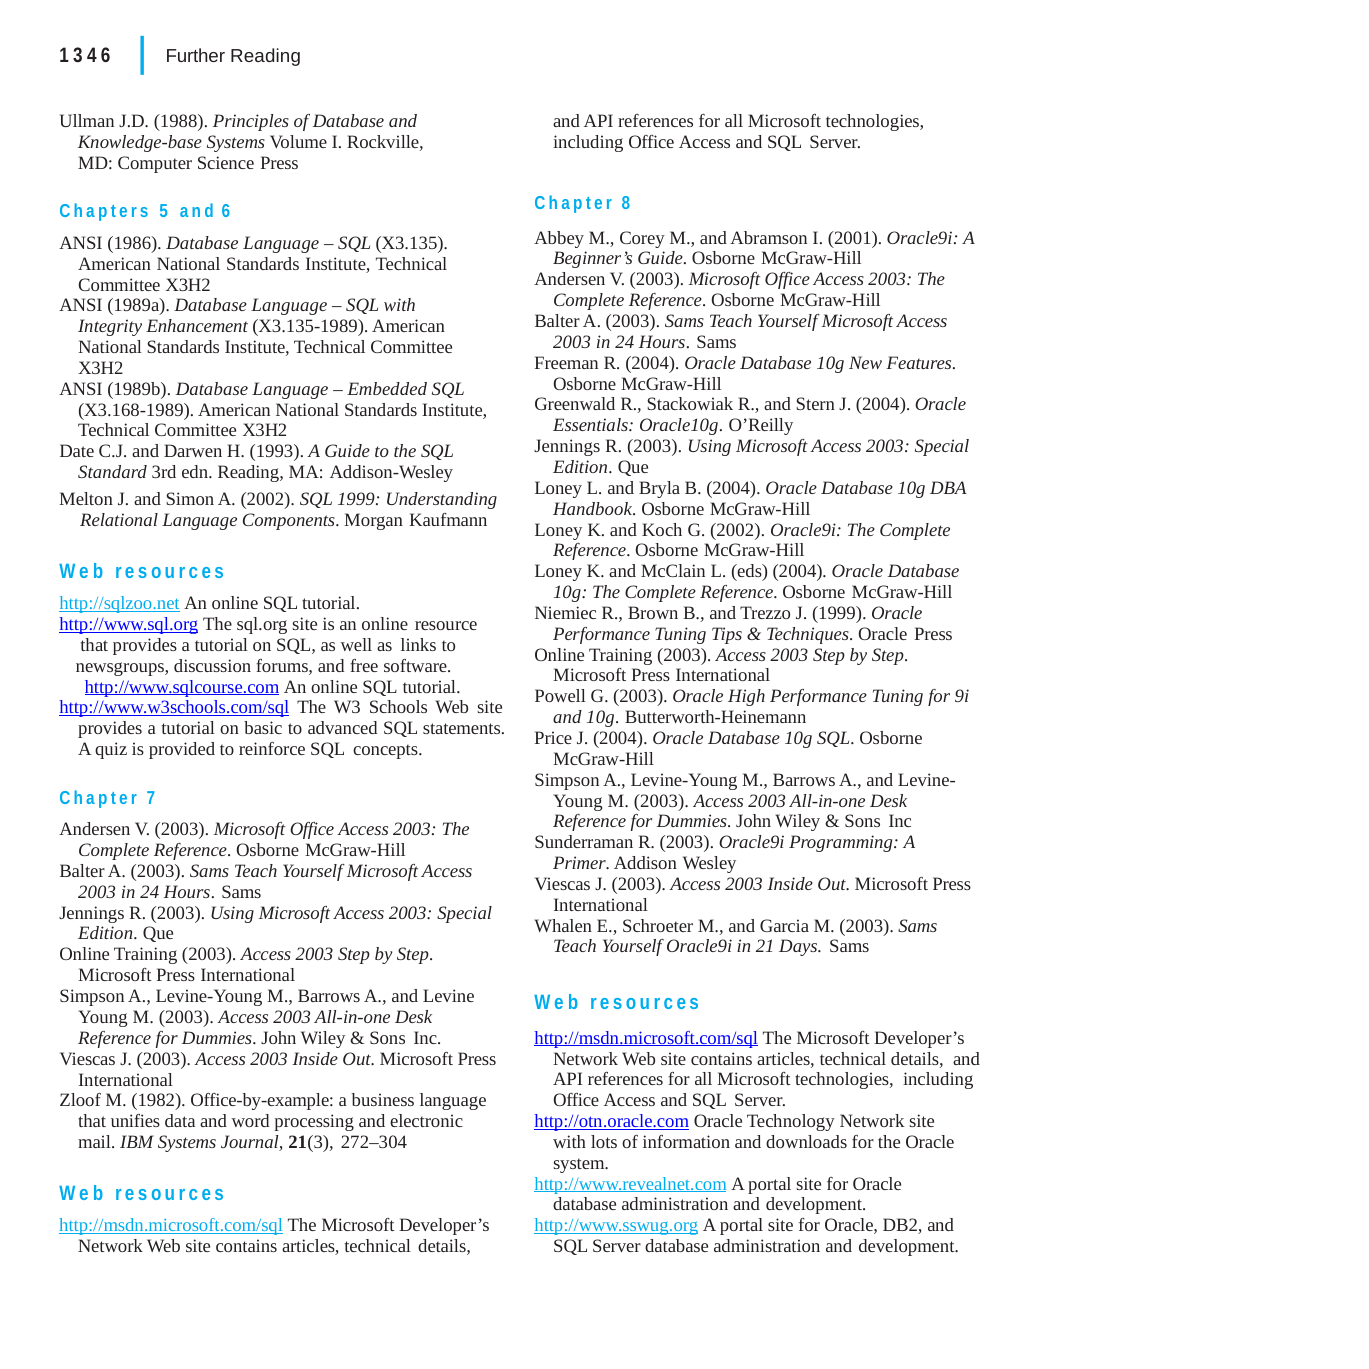

|
1346	Further Reading
Ullman J.D. (1988). Principles of Database and  Knowledge-base Systems Volume I. Rockville,  MD: Computer Science Press
and API references for all Microsoft technologies,  including Office Access and SQL Server.
Chapter 8
Abbey M., Corey M., and Abramson I. (2001). Oracle9i: A  Beginner’s Guide. Osborne McGraw-Hill
Andersen V. (2003). Microsoft Office Access 2003: The  Complete Reference. Osborne McGraw-Hill
Balter A. (2003). Sams Teach Yourself Microsoft Access  2003 in 24 Hours. Sams
Freeman R. (2004). Oracle Database 10g New Features.  Osborne McGraw-Hill
Greenwald R., Stackowiak R., and Stern J. (2004). Oracle  Essentials: Oracle10g. O’Reilly
Jennings R. (2003). Using Microsoft Access 2003: Special  Edition. Que
Loney L. and Bryla B. (2004). Oracle Database 10g DBA  Handbook. Osborne McGraw-Hill
Loney K. and Koch G. (2002). Oracle9i: The Complete  Reference. Osborne McGraw-Hill
Loney K. and McClain L. (eds) (2004). Oracle Database  10g: The Complete Reference. Osborne McGraw-Hill
Niemiec R., Brown B., and Trezzo J. (1999). Oracle  Performance Tuning Tips & Techniques. Oracle Press
Online Training (2003). Access 2003 Step by Step.  Microsoft Press International
Powell G. (2003). Oracle High Performance Tuning for 9i  and 10g. Butterworth-Heinemann
Price J. (2004). Oracle Database 10g SQL. Osborne  McGraw-Hill
Simpson A., Levine-Young M., Barrows A., and Levine-  Young M. (2003). Access 2003 All-in-one Desk  Reference for Dummies. John Wiley & Sons Inc
Sunderraman R. (2003). Oracle9i Programming: A  Primer. Addison Wesley
Viescas J. (2003). Access 2003 Inside Out. Microsoft Press  International
Whalen E., Schroeter M., and Garcia M. (2003). Sams  Teach Yourself Oracle9i in 21 Days. Sams
Chapters 5 and 6
ANSI (1986). Database Language – SQL (X3.135).  American National Standards Institute, Technical  Committee X3H2
ANSI (1989a). Database Language – SQL with  Integrity Enhancement (X3.135-1989). American  National Standards Institute, Technical Committee  X3H2
ANSI (1989b). Database Language – Embedded SQL  (X3.168-1989). American National Standards Institute,  Technical Committee X3H2
Date C.J. and Darwen H. (1993). A Guide to the SQL  Standard 3rd edn. Reading, MA: Addison-Wesley
Melton J. and Simon A. (2002). SQL 1999: Understanding  Relational Language Components. Morgan Kaufmann
Web resources
http://sqlzoo.net An online SQL tutorial.  http://www.sql.org The sql.org site is an online resource
that provides a tutorial on SQL, as well as links to  newsgroups, discussion forums, and free software.  http://www.sqlcourse.com An online SQL tutorial.
http://www.w3schools.com/sql The W3 Schools Web site  provides a tutorial on basic to advanced SQL statements.  A quiz is provided to reinforce SQL concepts.
Chapter 7
Andersen V. (2003). Microsoft Office Access 2003: The  Complete Reference. Osborne McGraw-Hill
Balter A. (2003). Sams Teach Yourself Microsoft Access  2003 in 24 Hours. Sams
Jennings R. (2003). Using Microsoft Access 2003: Special  Edition. Que
Online Training (2003). Access 2003 Step by Step.  Microsoft Press International
Simpson A., Levine-Young M., Barrows A., and Levine  Young M. (2003). Access 2003 All-in-one Desk  Reference for Dummies. John Wiley & Sons Inc.
Viescas J. (2003). Access 2003 Inside Out. Microsoft Press  International
Zloof M. (1982). Office-by-example: a business language  that unifies data and word processing and electronic  mail. IBM Systems Journal, 21(3), 272–304
Web resources
http://msdn.microsoft.com/sql The Microsoft Developer’s  Network Web site contains articles, technical details,  and API references for all Microsoft technologies,  including Office Access and SQL Server.
http://otn.oracle.com Oracle Technology Network site  with lots of information and downloads for the Oracle  system.
http://www.revealnet.com A portal site for Oracle  database administration and development.
http://www.sswug.org A portal site for Oracle, DB2, and  SQL Server database administration and development.
Web resources
http://msdn.microsoft.com/sql The Microsoft Developer’s  Network Web site contains articles, technical details,